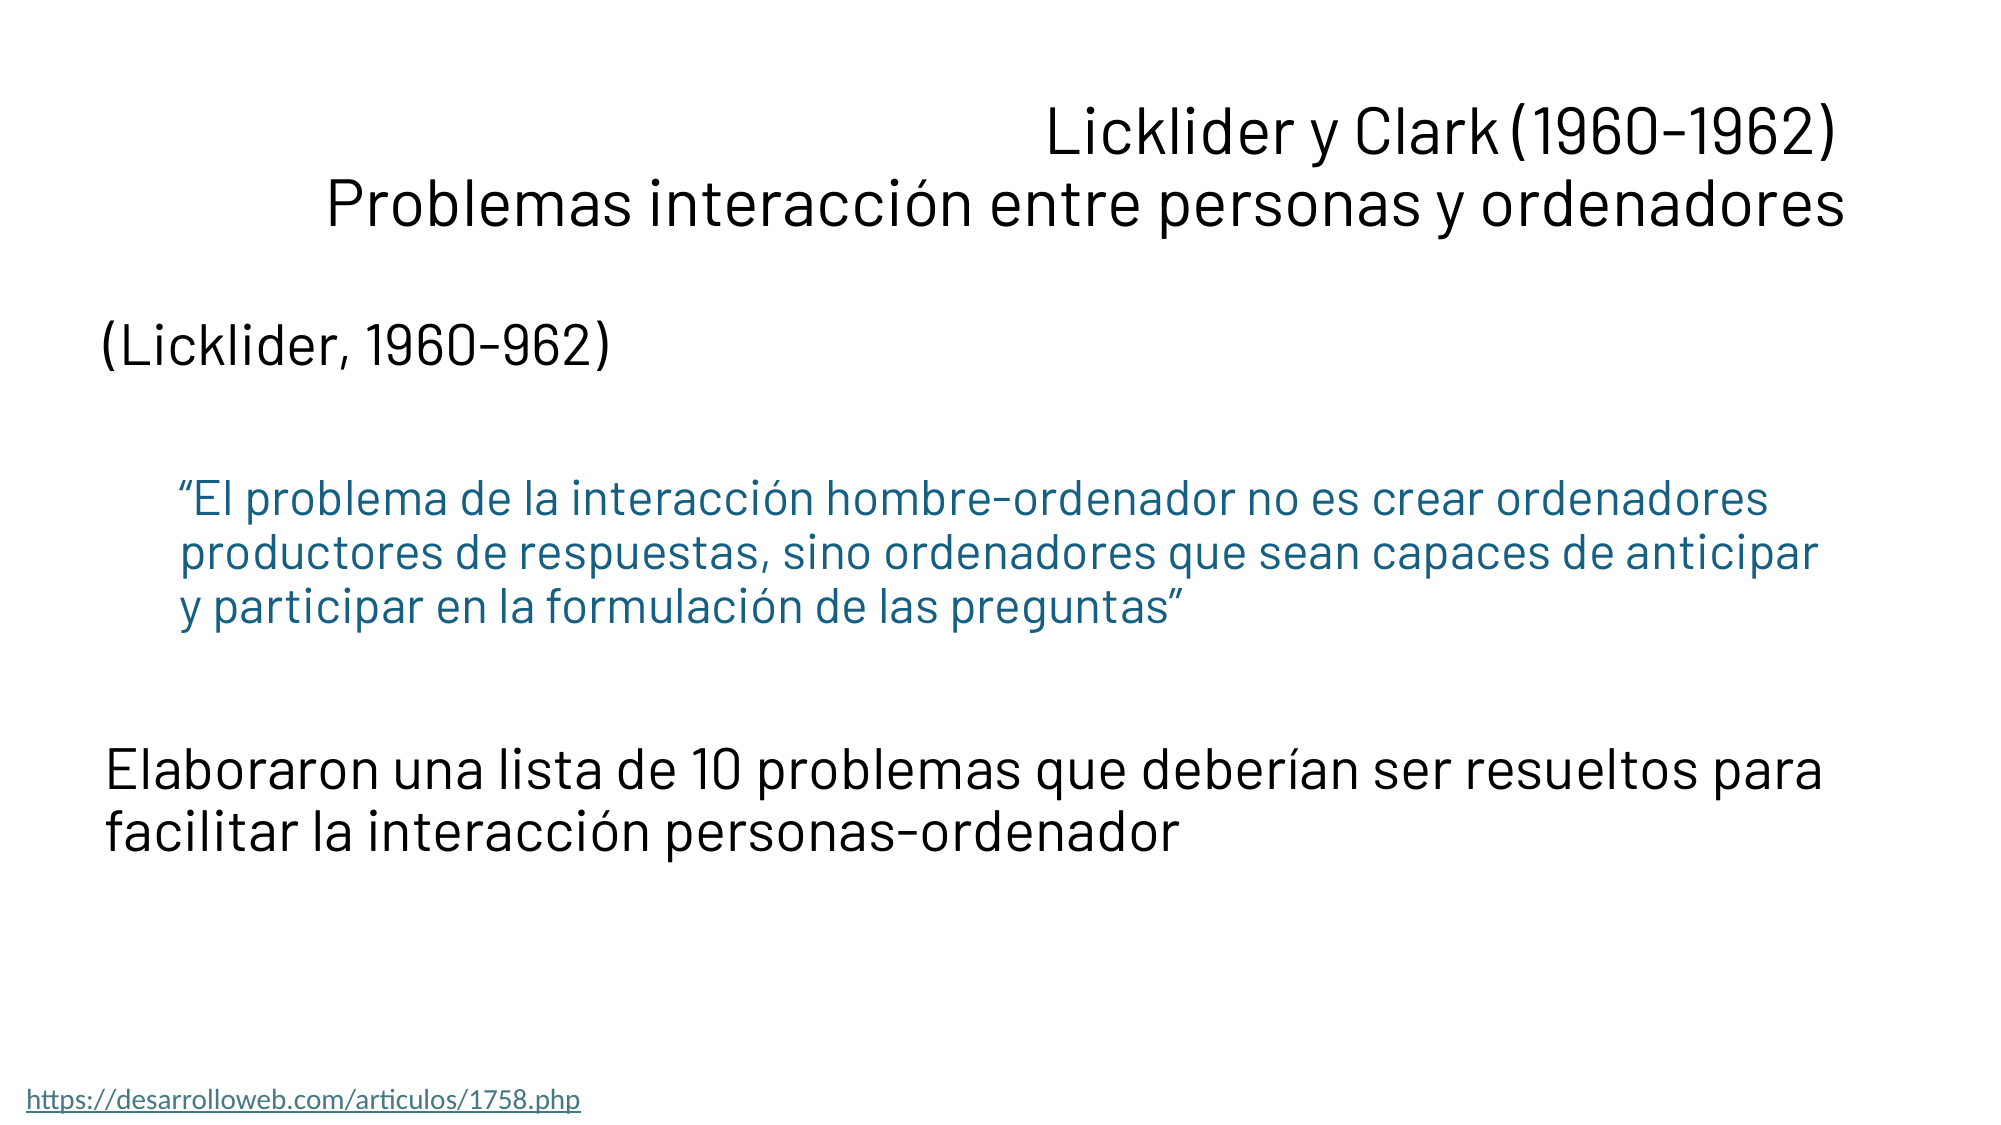

# Licklider y Clark (1960-1962) Problemas interacción entre personas y ordenadores
(Licklider, 1960-962)

“El problema de la interacción hombre-ordenador no es crear ordenadores productores de respuestas, sino ordenadores que sean capaces de anticipar y participar en la formulación de las preguntas”

Elaboraron una lista de 10 problemas que deberían ser resueltos para facilitar la interacción personas-ordenador

https://desarrolloweb.com/articulos/1758.php